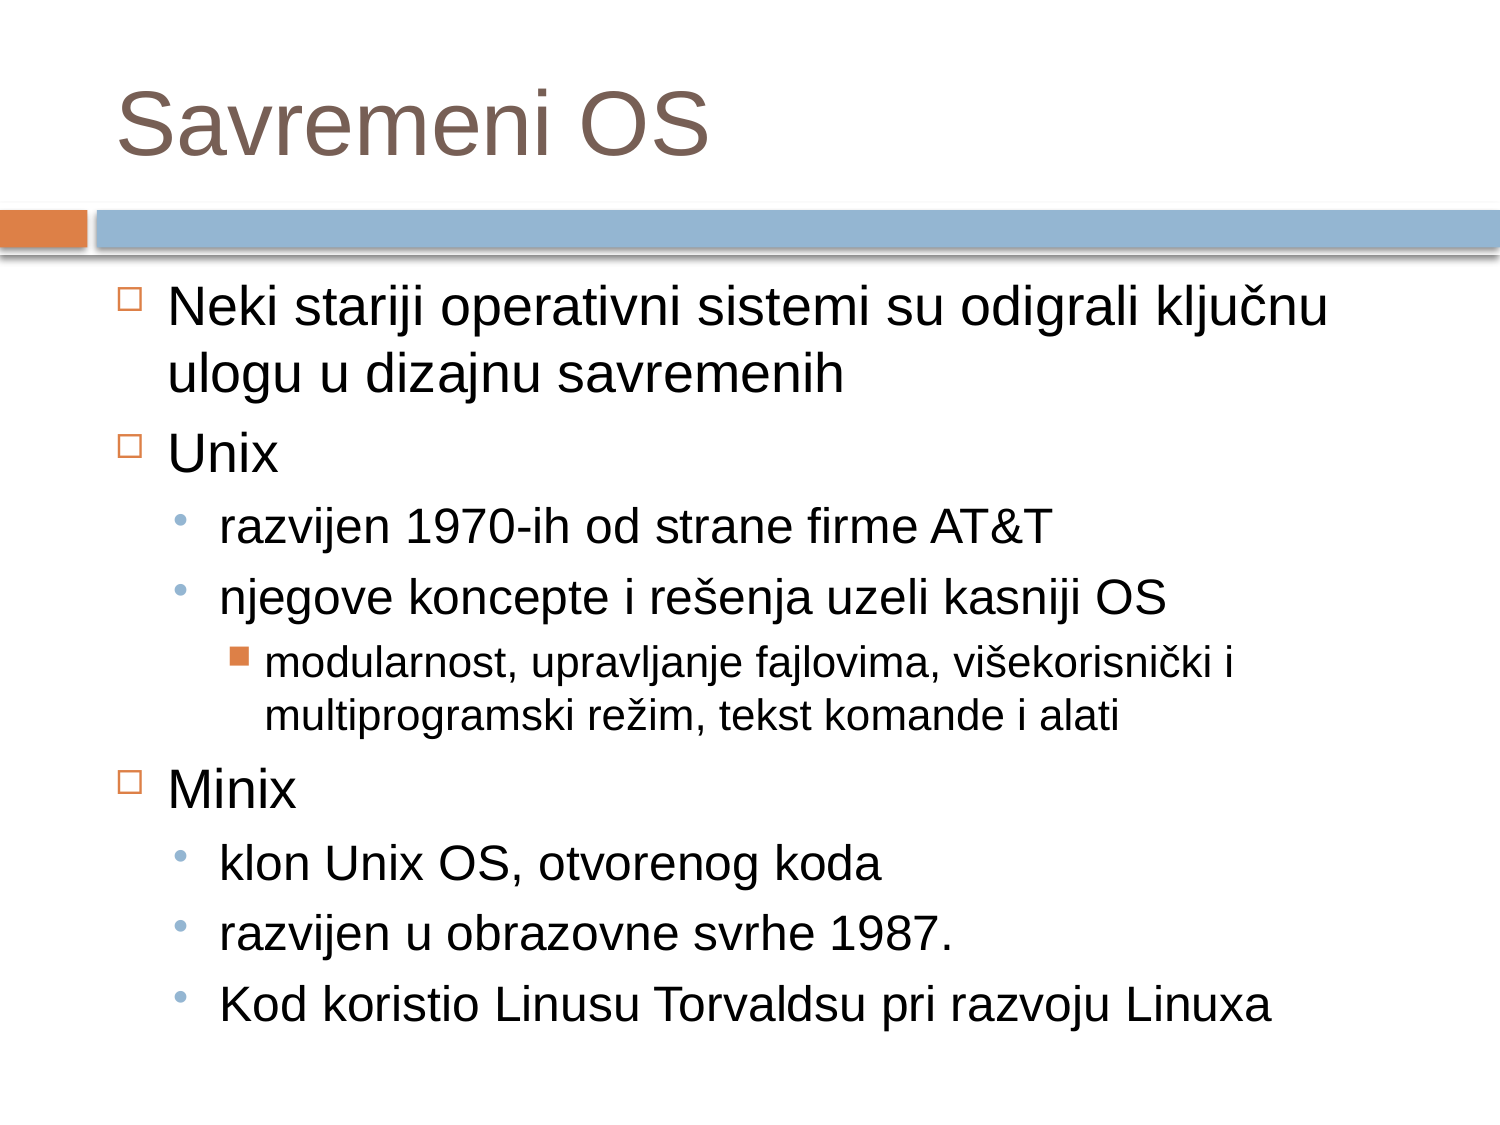

# Savremeni OS
Neki stariji operativni sistemi su odigrali ključnu ulogu u dizajnu savremenih
Unix
razvijen 1970-ih od strane firme AT&T
njegove koncepte i rešenja uzeli kasniji OS
modularnost, upravljanje fajlovima, višekorisnički i multiprogramski režim, tekst komande i alati
Minix
klon Unix OS, otvorenog koda
razvijen u obrazovne svrhe 1987.
Kod koristio Linusu Torvaldsu pri razvoju Linuxa